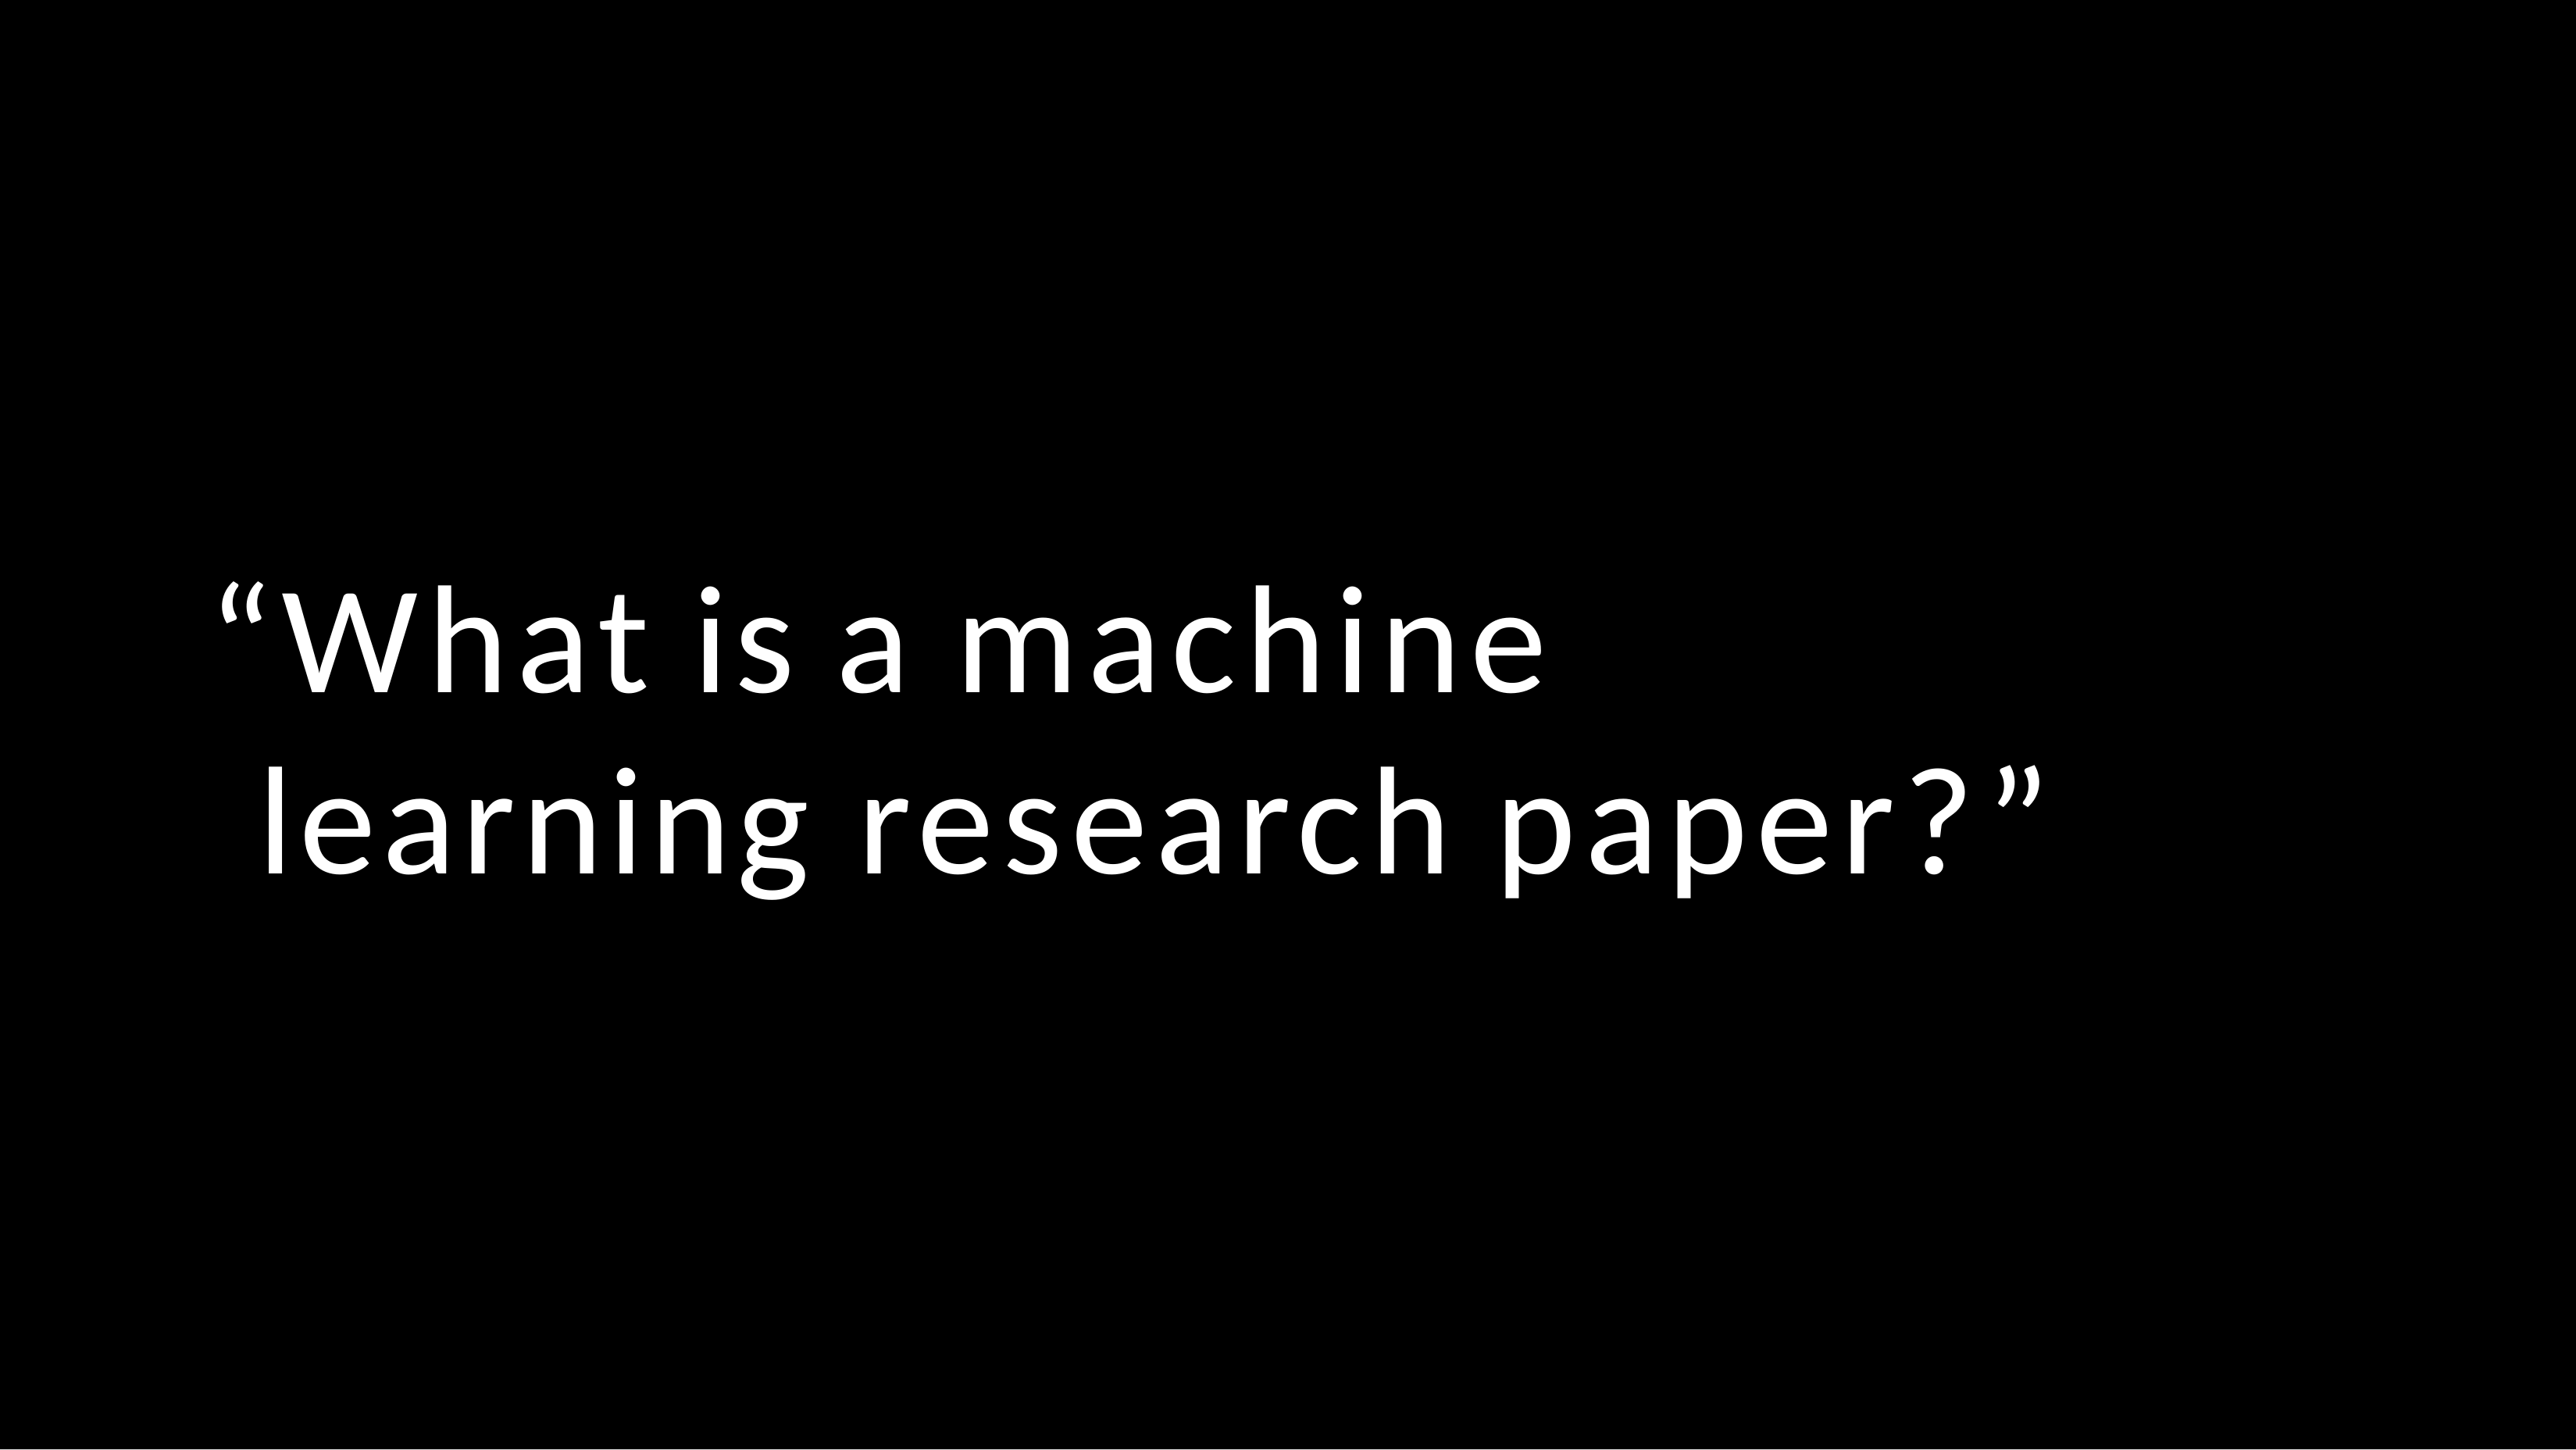

# “What is a machine learning research paper?”